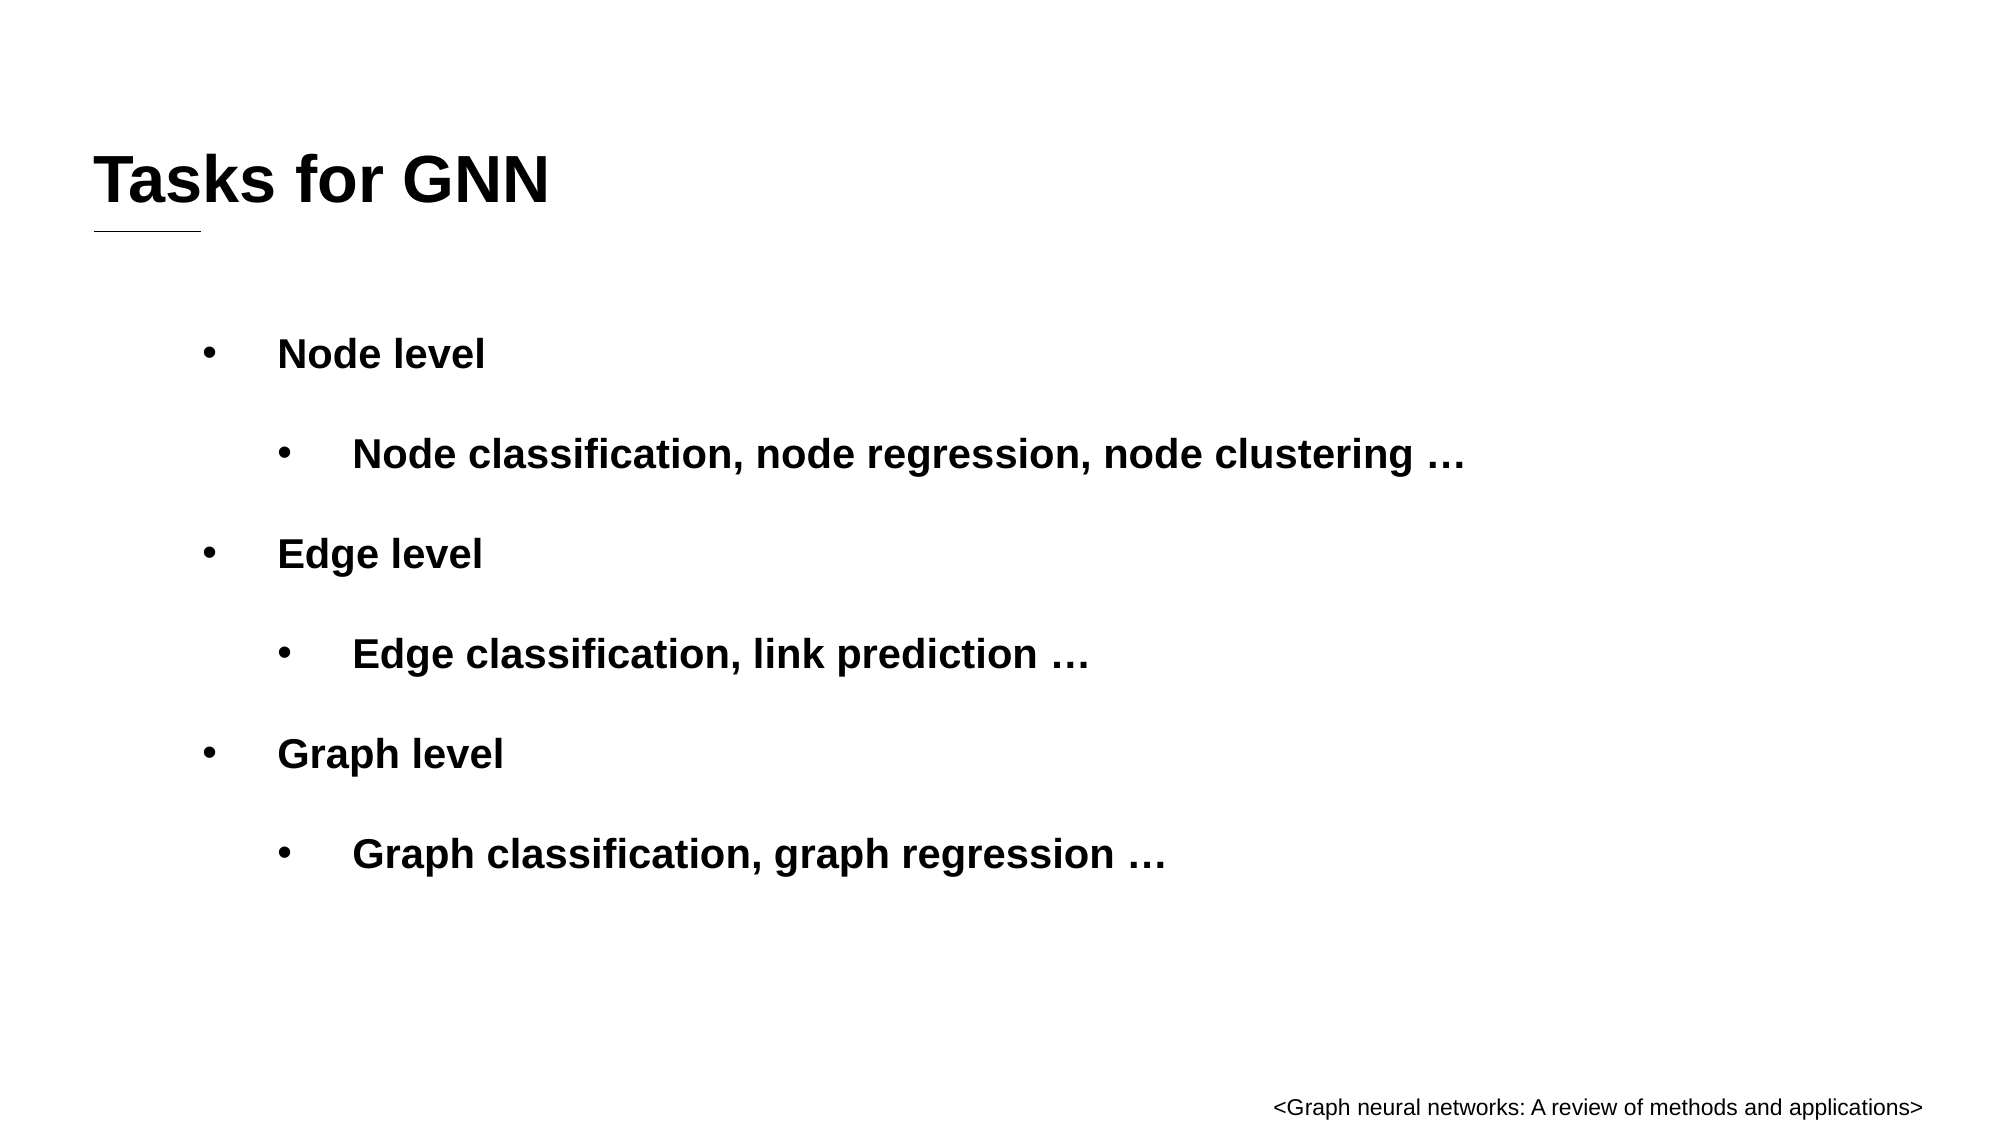

Tasks for GNN
Node level
Node classification, node regression, node clustering …
Edge level
Edge classification, link prediction …
Graph level
Graph classification, graph regression …
<Graph neural networks: A review of methods and applications> Zhou et al.